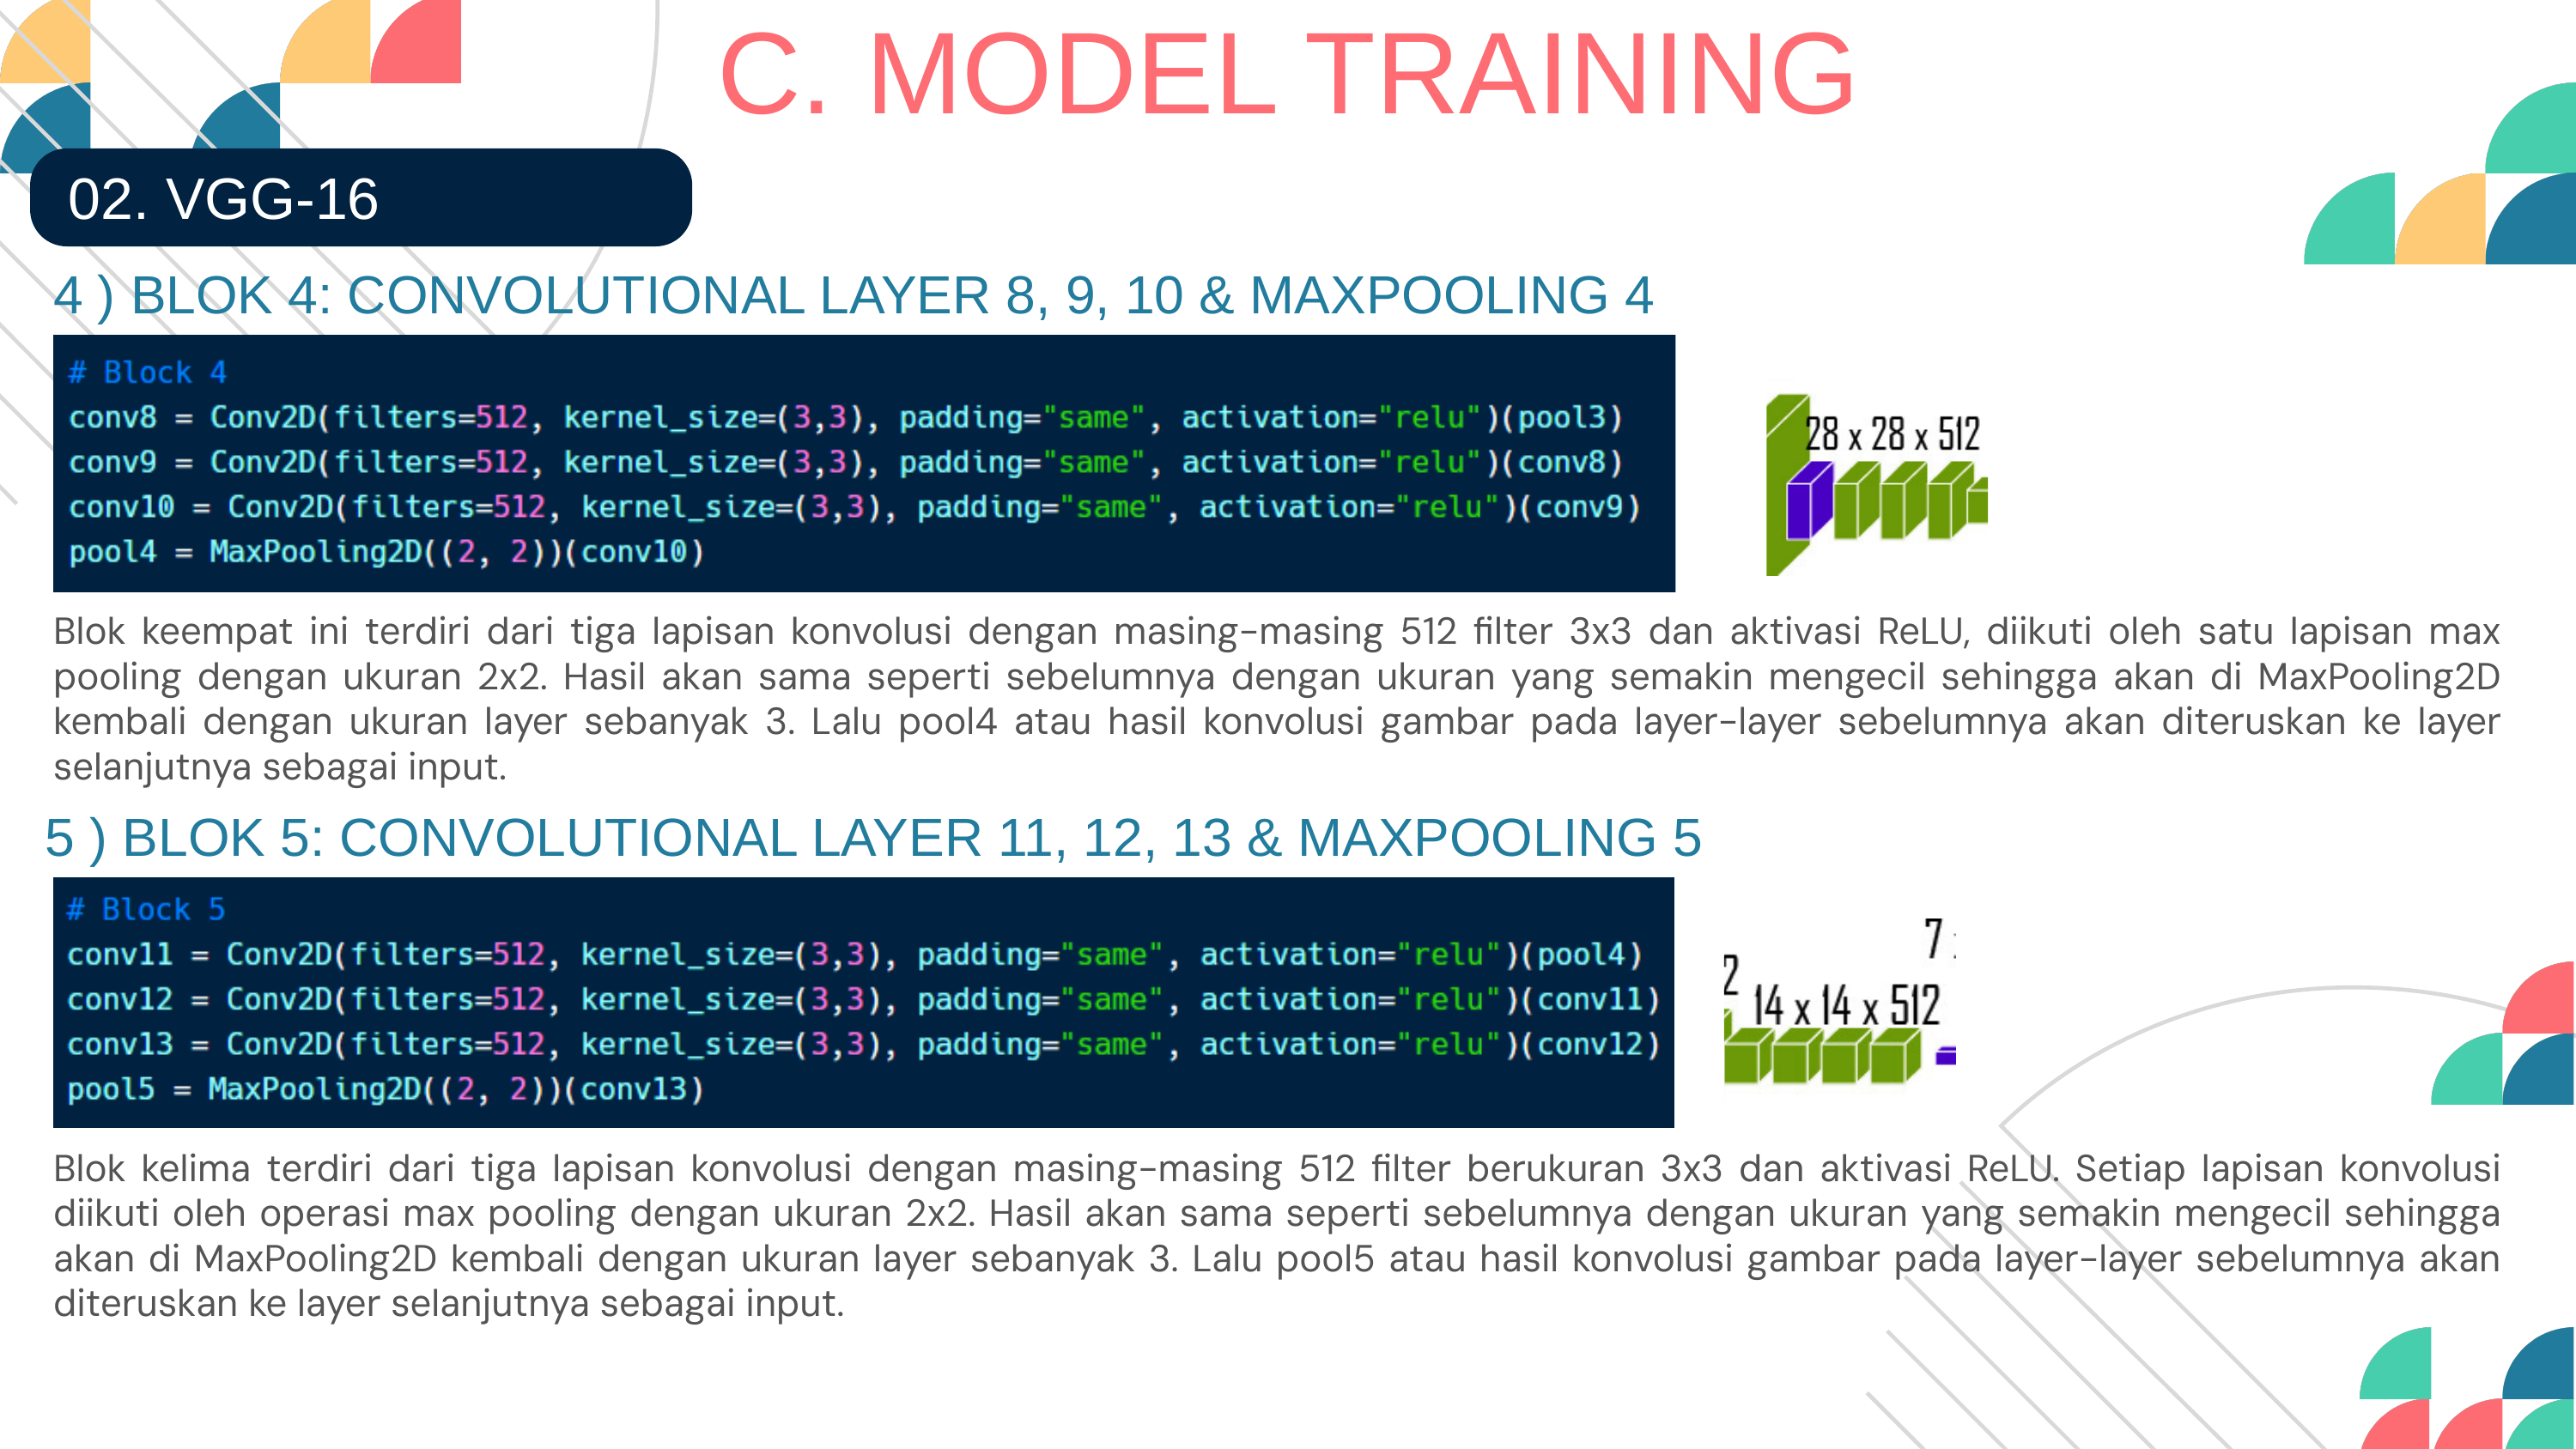

C. MODEL TRAINING

02. VGG-16

4 ) BLOK 4: CONVOLUTIONAL LAYER 8, 9, 10 & MAXPOOLING 4

Blok keempat ini terdiri dari tiga lapisan konvolusi dengan masing-masing 512 filter 3x3 dan aktivasi ReLU, diikuti oleh satu lapisan max pooling dengan ukuran 2x2. Hasil akan sama seperti sebelumnya dengan ukuran yang semakin mengecil sehingga akan di MaxPooling2D kembali dengan ukuran layer sebanyak 3. Lalu pool4 atau hasil konvolusi gambar pada layer-layer sebelumnya akan diteruskan ke layer selanjutnya sebagai input.
5 ) BLOK 5: CONVOLUTIONAL LAYER 11, 12, 13 & MAXPOOLING 5

Blok kelima terdiri dari tiga lapisan konvolusi dengan masing-masing 512 filter berukuran 3x3 dan aktivasi ReLU. Setiap lapisan konvolusi diikuti oleh operasi max pooling dengan ukuran 2x2. Hasil akan sama seperti sebelumnya dengan ukuran yang semakin mengecil sehingga akan di MaxPooling2D kembali dengan ukuran layer sebanyak 3. Lalu pool5 atau hasil konvolusi gambar pada layer-layer sebelumnya akan diteruskan ke layer selanjutnya sebagai input.